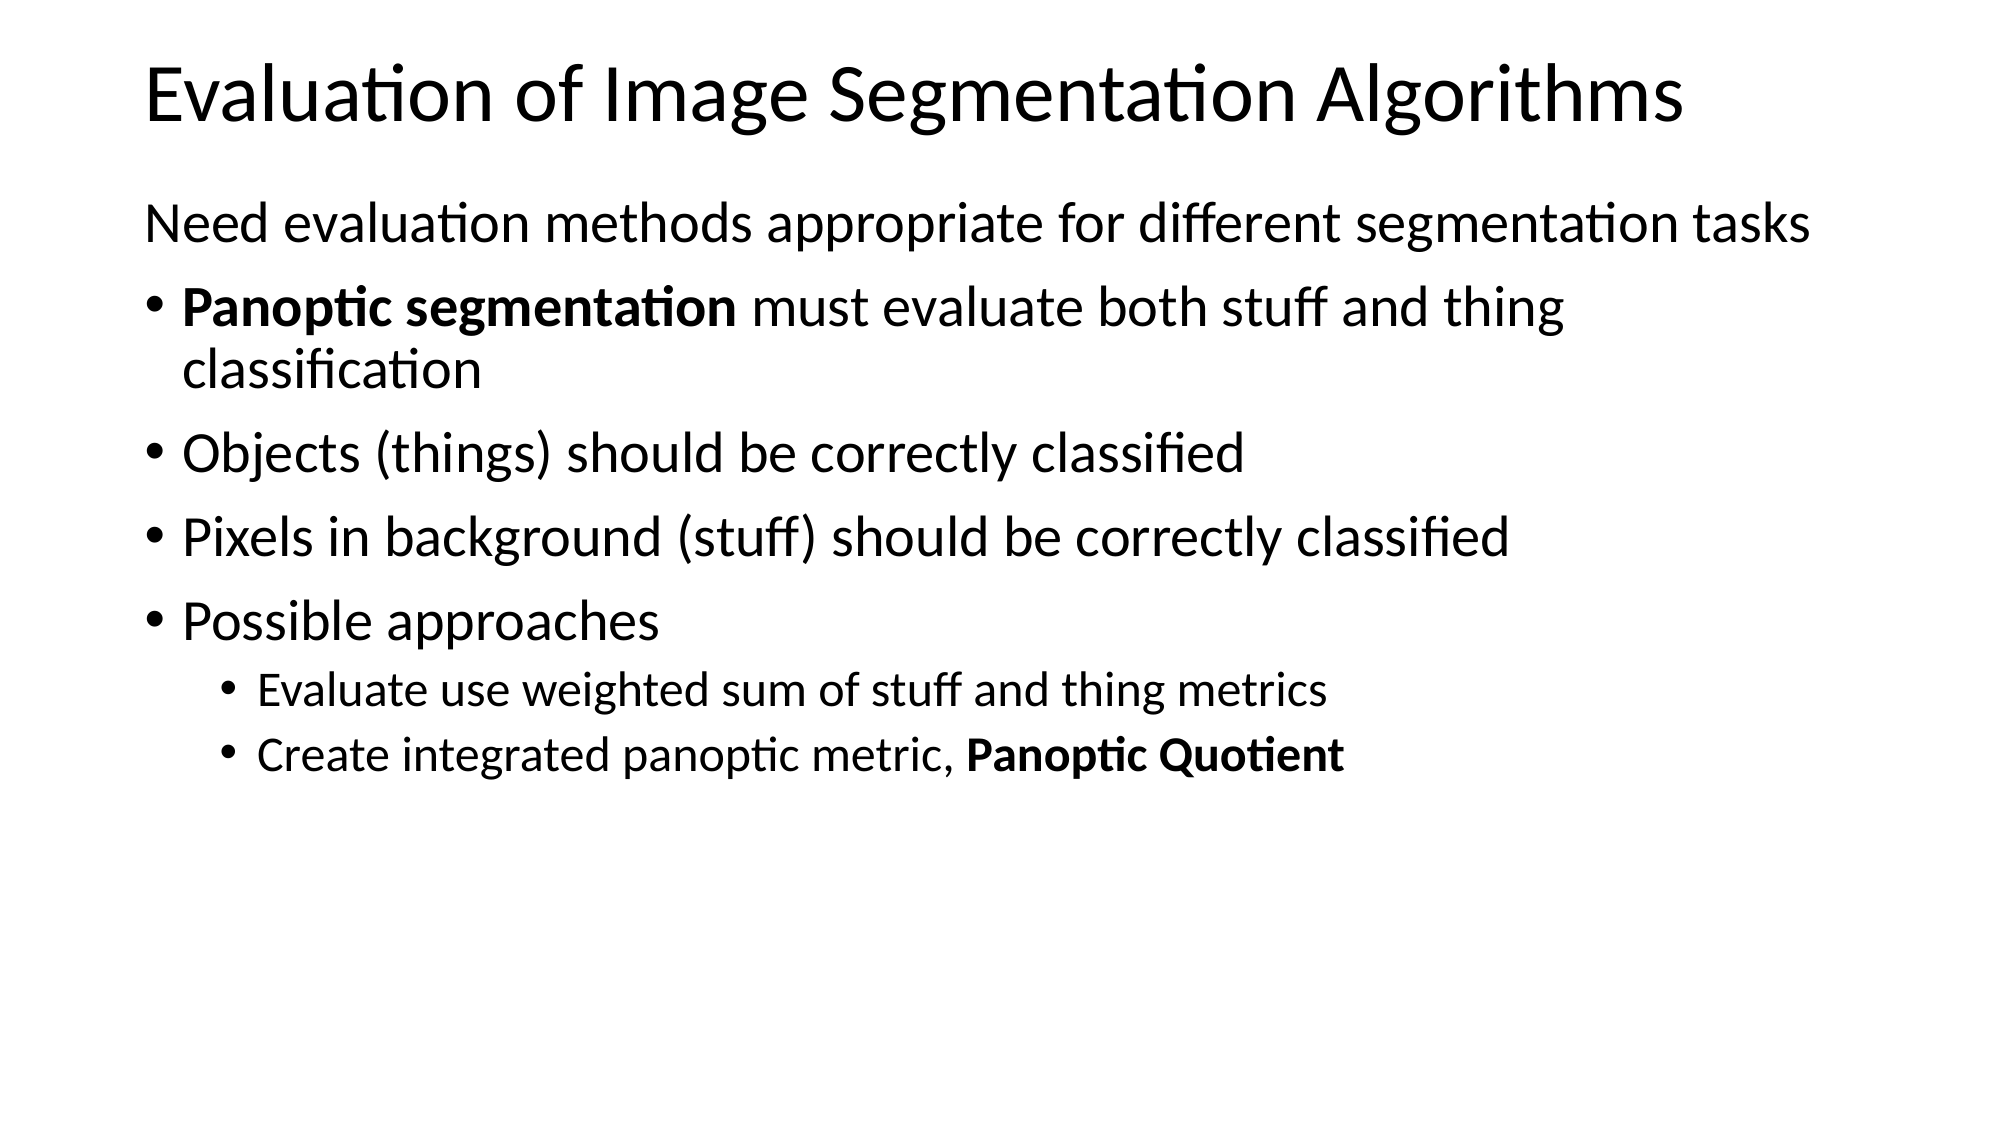

# Evaluation of Image Segmentation Algorithms
Need evaluation methods appropriate for different segmentation tasks
Panoptic segmentation must evaluate both stuff and thing classification
Objects (things) should be correctly classified
Pixels in background (stuff) should be correctly classified
Possible approaches
Evaluate use weighted sum of stuff and thing metrics
Create integrated panoptic metric, Panoptic Quotient